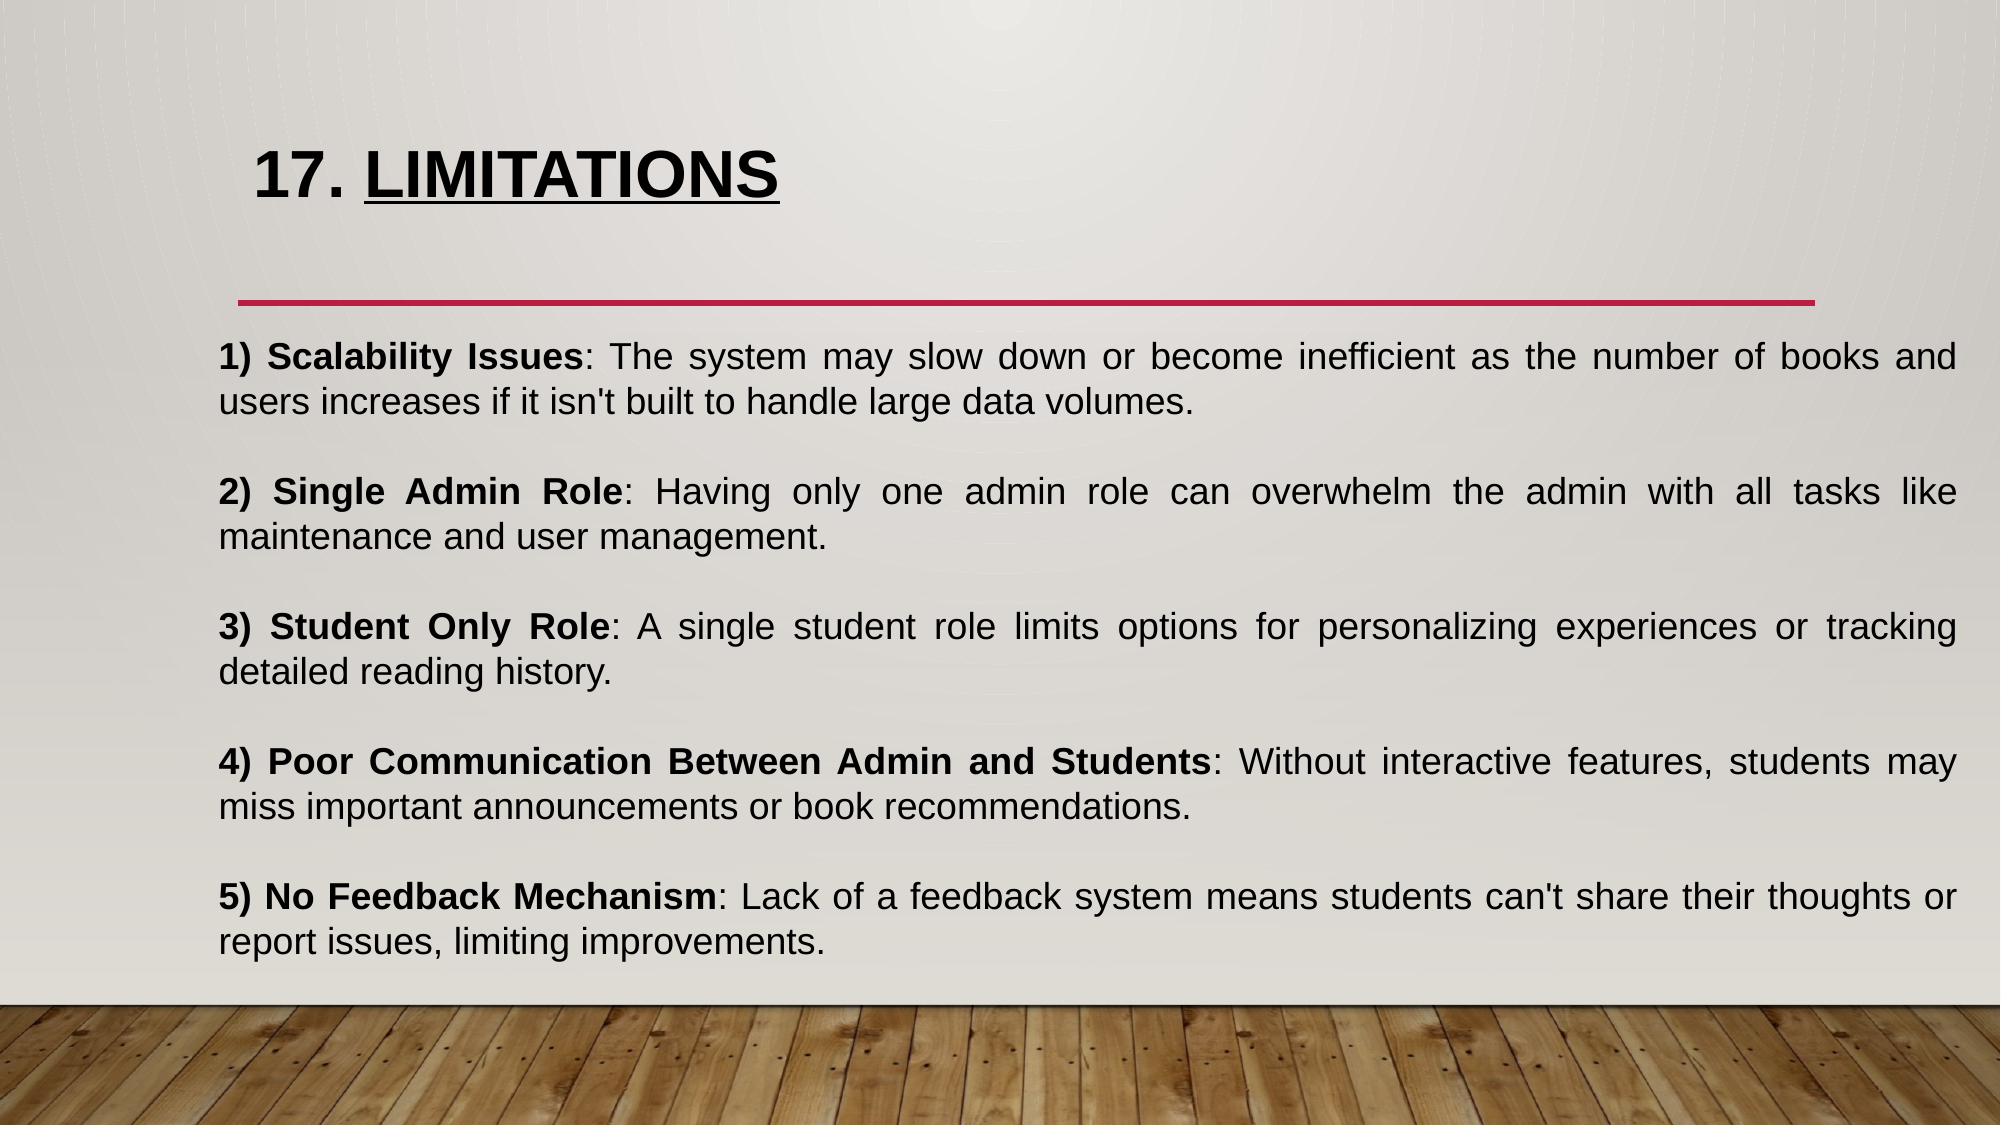

# 17. LIMITATIONS
1) Scalability Issues: The system may slow down or become inefficient as the number of books and users increases if it isn't built to handle large data volumes.

2) Single Admin Role: Having only one admin role can overwhelm the admin with all tasks like maintenance and user management.

3) Student Only Role: A single student role limits options for personalizing experiences or tracking detailed reading history.

4) Poor Communication Between Admin and Students: Without interactive features, students may miss important announcements or book recommendations.

5) No Feedback Mechanism: Lack of a feedback system means students can't share their thoughts or report issues, limiting improvements.